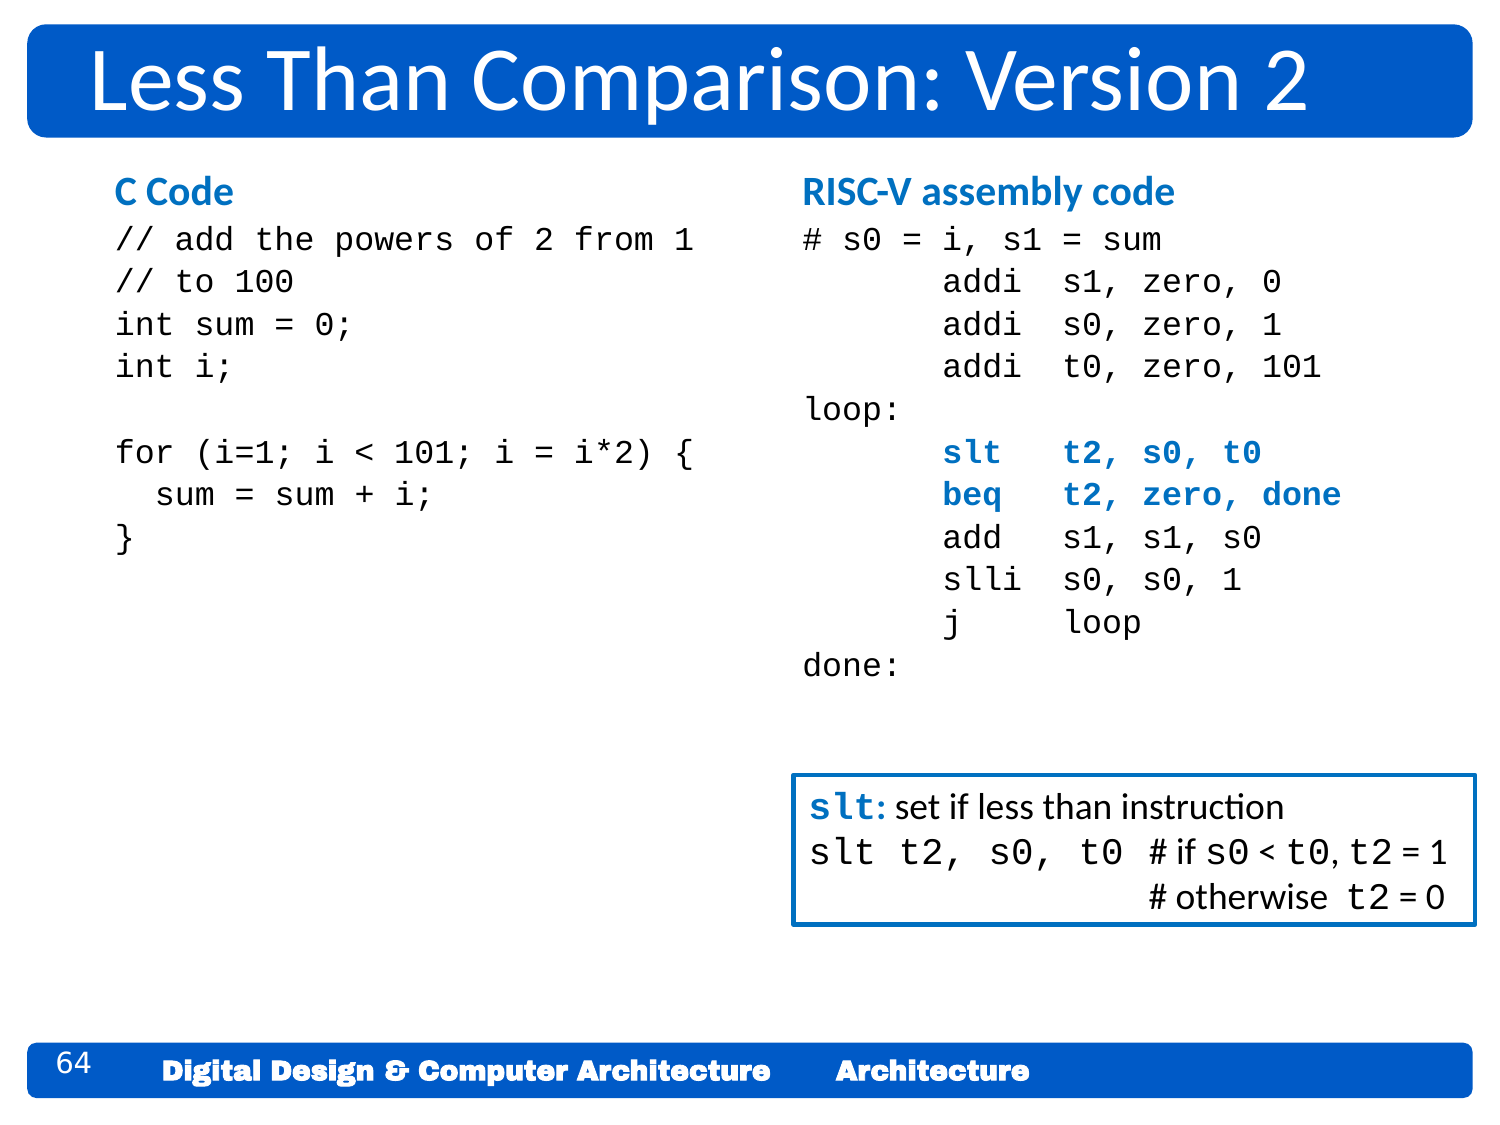

Less Than Comparison: Version 2
C Code
// add the powers of 2 from 1
// to 100
int sum = 0;
int i;

for (i=1; i < 101; i = i*2) {
  sum = sum + i;
}
RISC-V assembly code
# s0 = i, s1 = sum
       addi  s1, zero, 0
       addi  s0, zero, 1
       addi  t0, zero, 101
loop:
       slt   t2, s0, t0
       beq   t2, zero, done
       add   s1, s1, s0
       slli  s0, s0, 1
       j     loop
done:
slt: set if less than instruction
slt t2, s0, t0   # if s0 < t0, t2 = 1
                                        # otherwise  t2 = 0
64